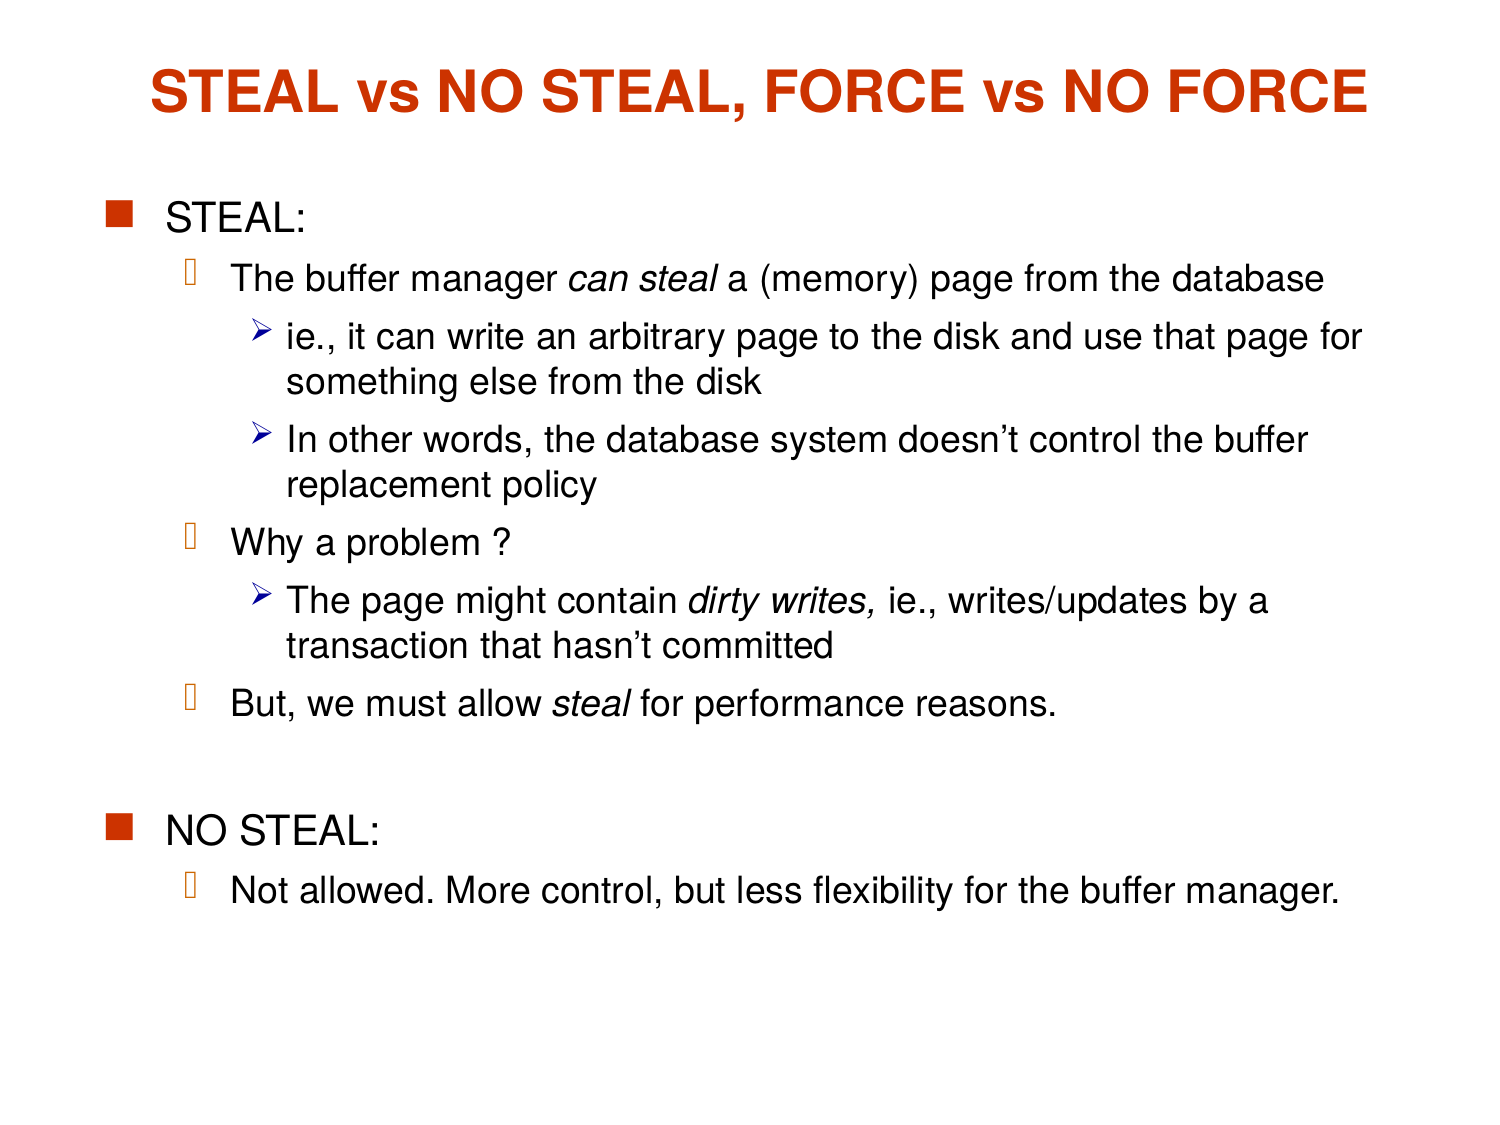

# STEAL vs NO STEAL, FORCE vs NO FORCE
STEAL:
The buffer manager can steal a (memory) page from the database
ie., it can write an arbitrary page to the disk and use that page for something else from the disk
In other words, the database system doesn’t control the buffer replacement policy
Why a problem ?
The page might contain dirty writes, ie., writes/updates by a transaction that hasn’t committed
But, we must allow steal for performance reasons.

NO STEAL:
Not allowed. More control, but less flexibility for the buffer manager.